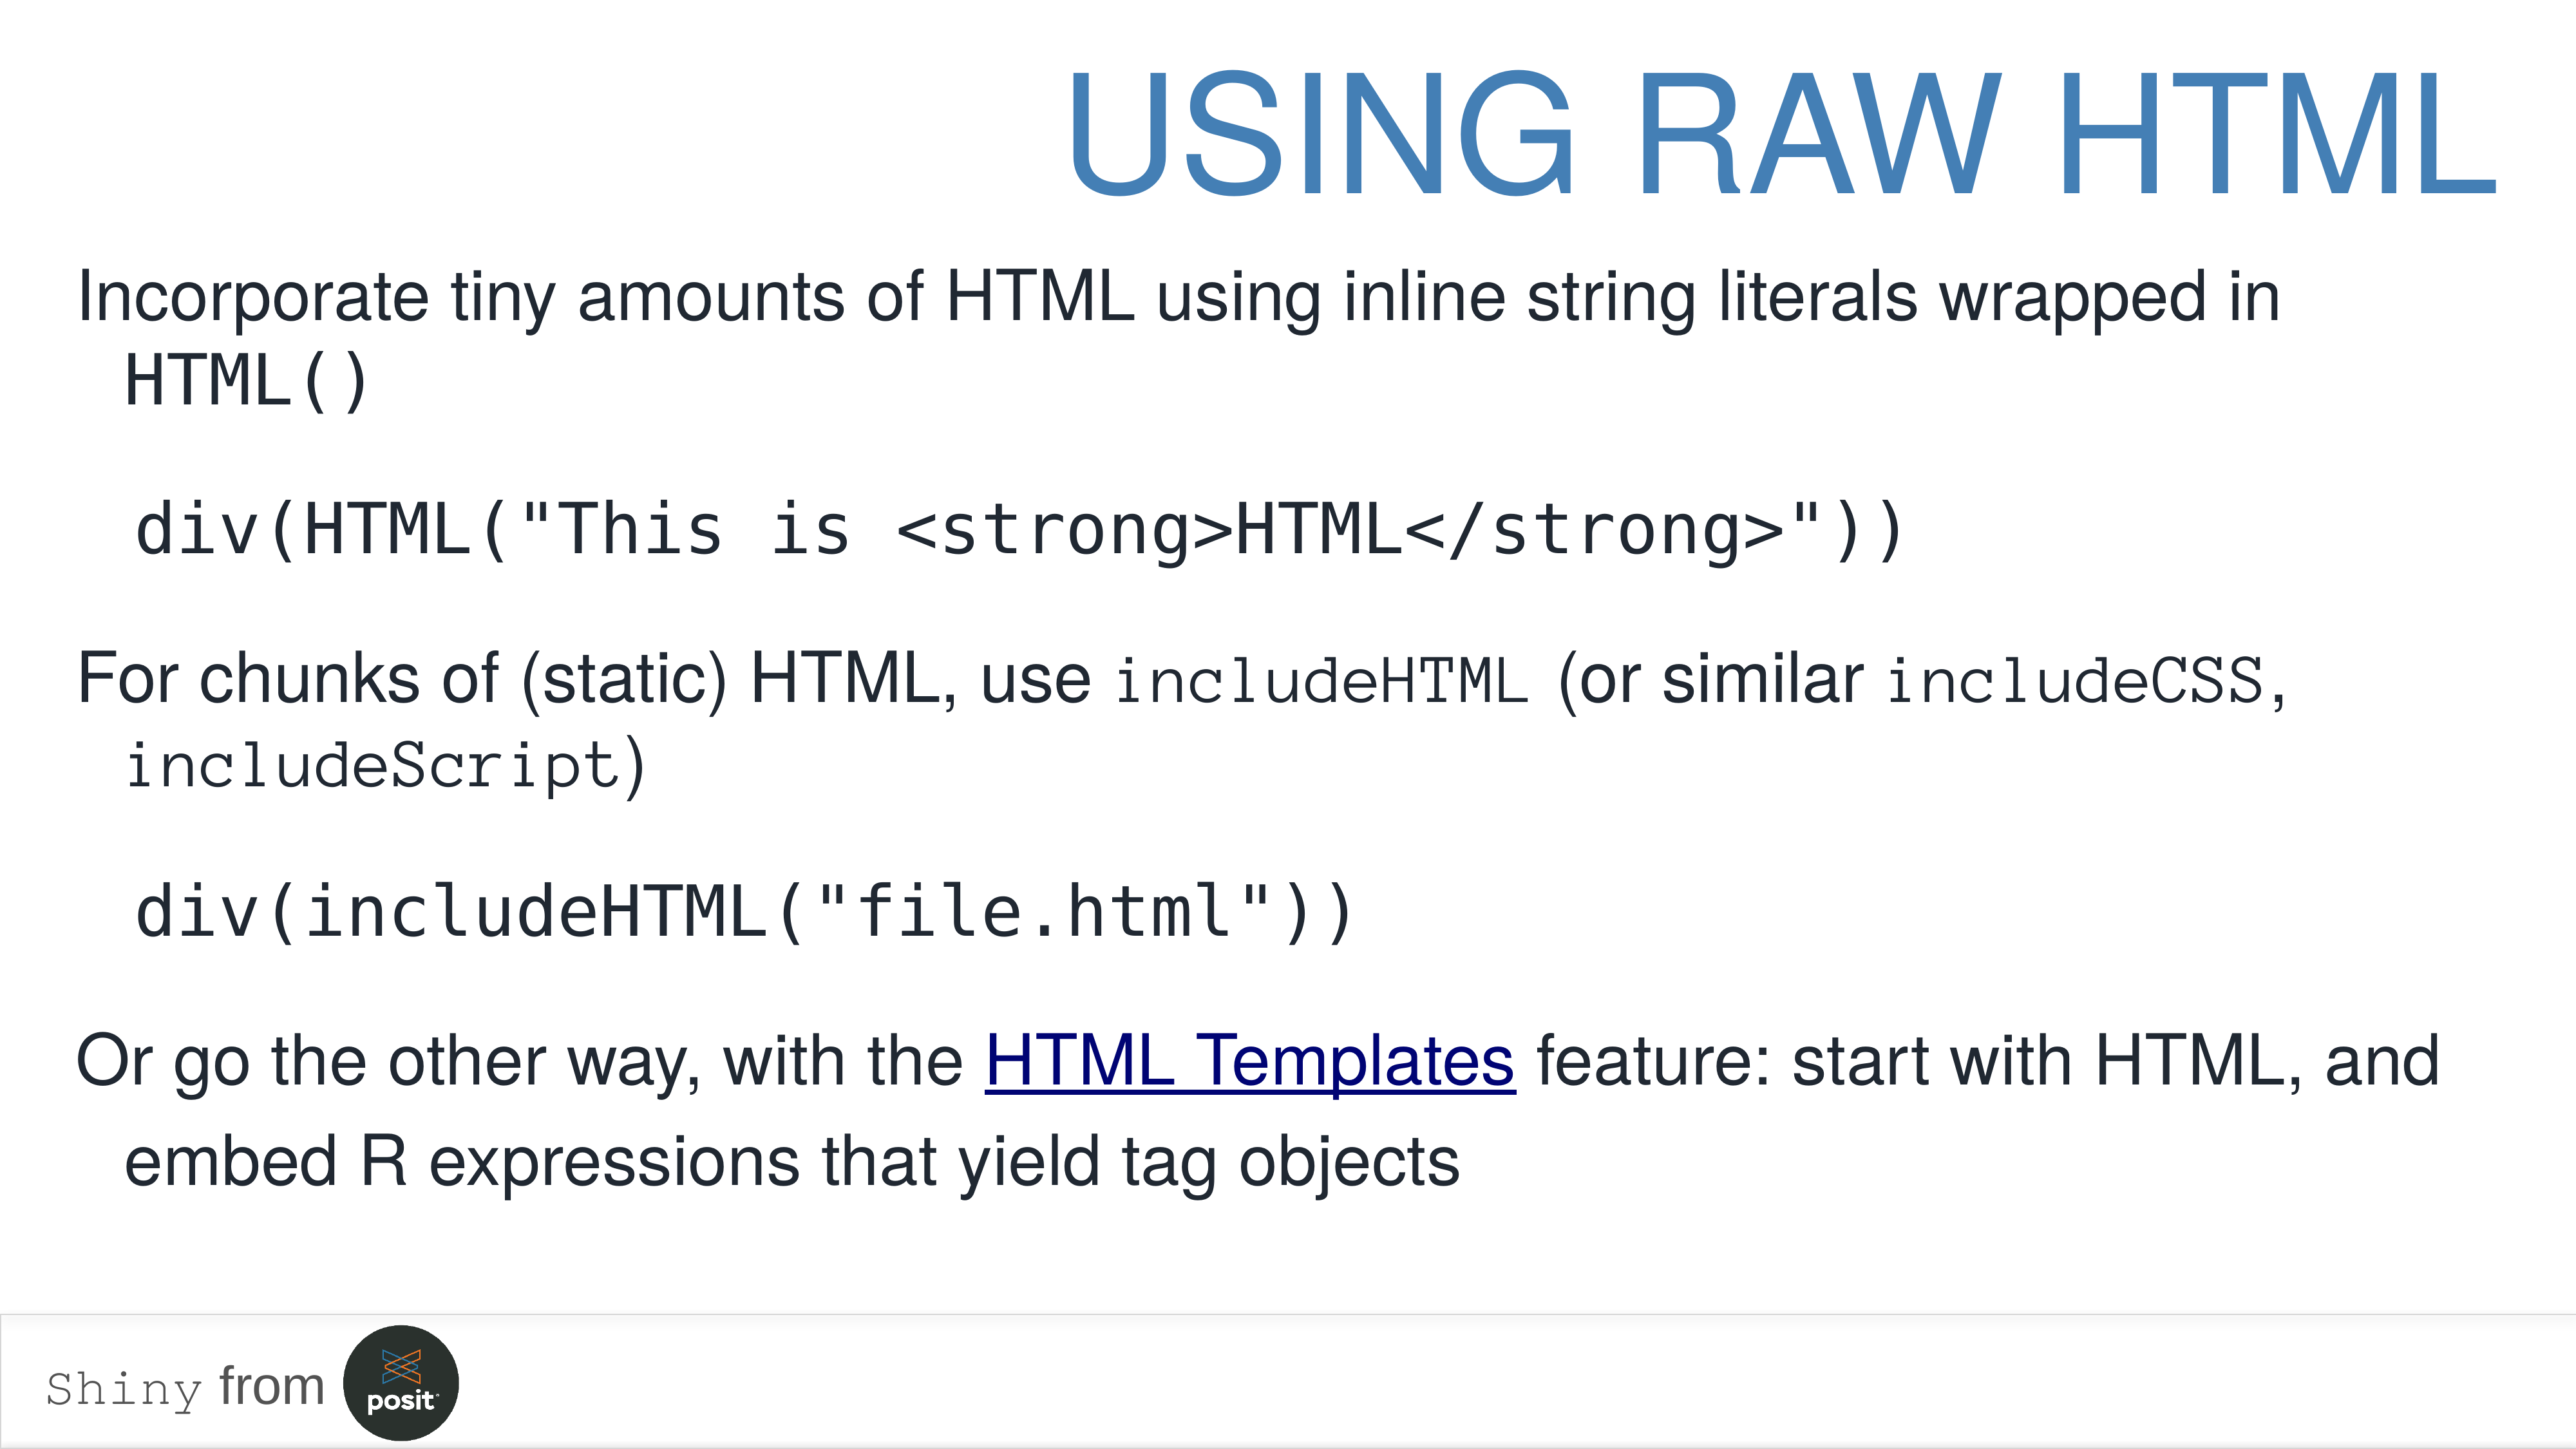

# Using raw HTML
Incorporate tiny amounts of HTML using inline string literals wrapped in HTML()
div(HTML("This is <strong>HTML</strong>"))
For chunks of (static) HTML, use includeHTML (or similar includeCSS, includeScript)
div(includeHTML("file.html"))
Or go the other way, with the HTML Templates feature: start with HTML, and embed R expressions that yield tag objects